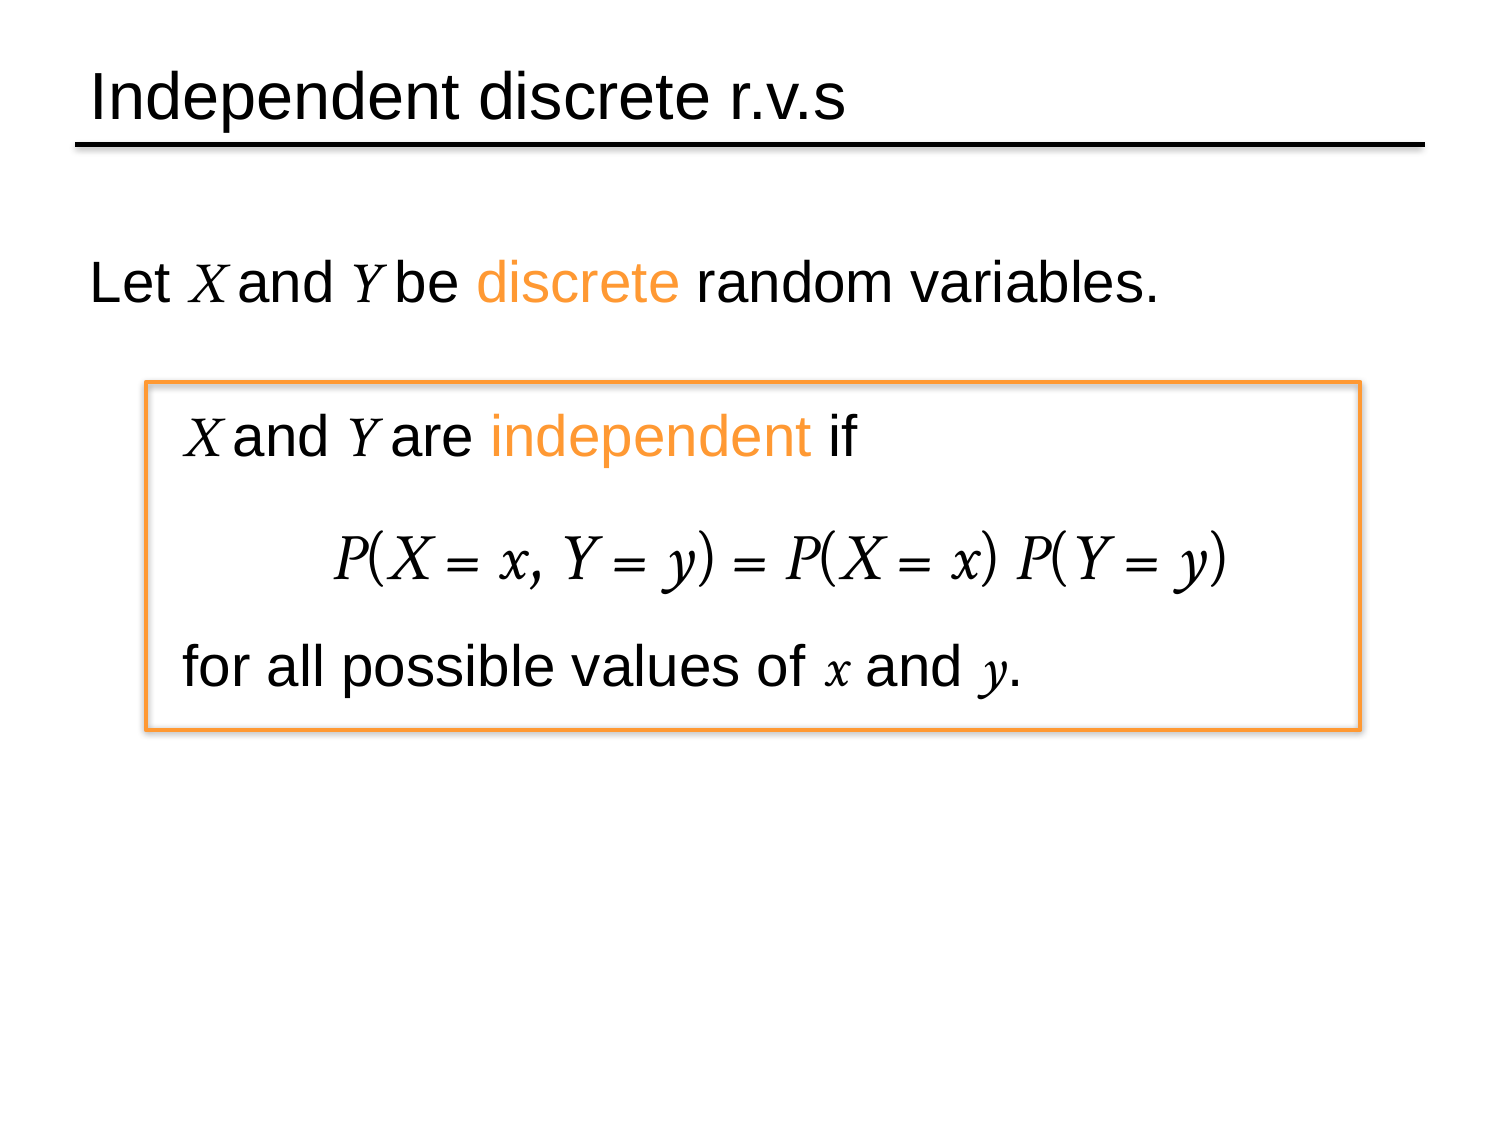

# Independent discrete r.v.s
Let X and Y be discrete random variables.

X and Y are independent if
P(X = x, Y = y) = P(X = x) P(Y = y)
for all possible values of x and y.